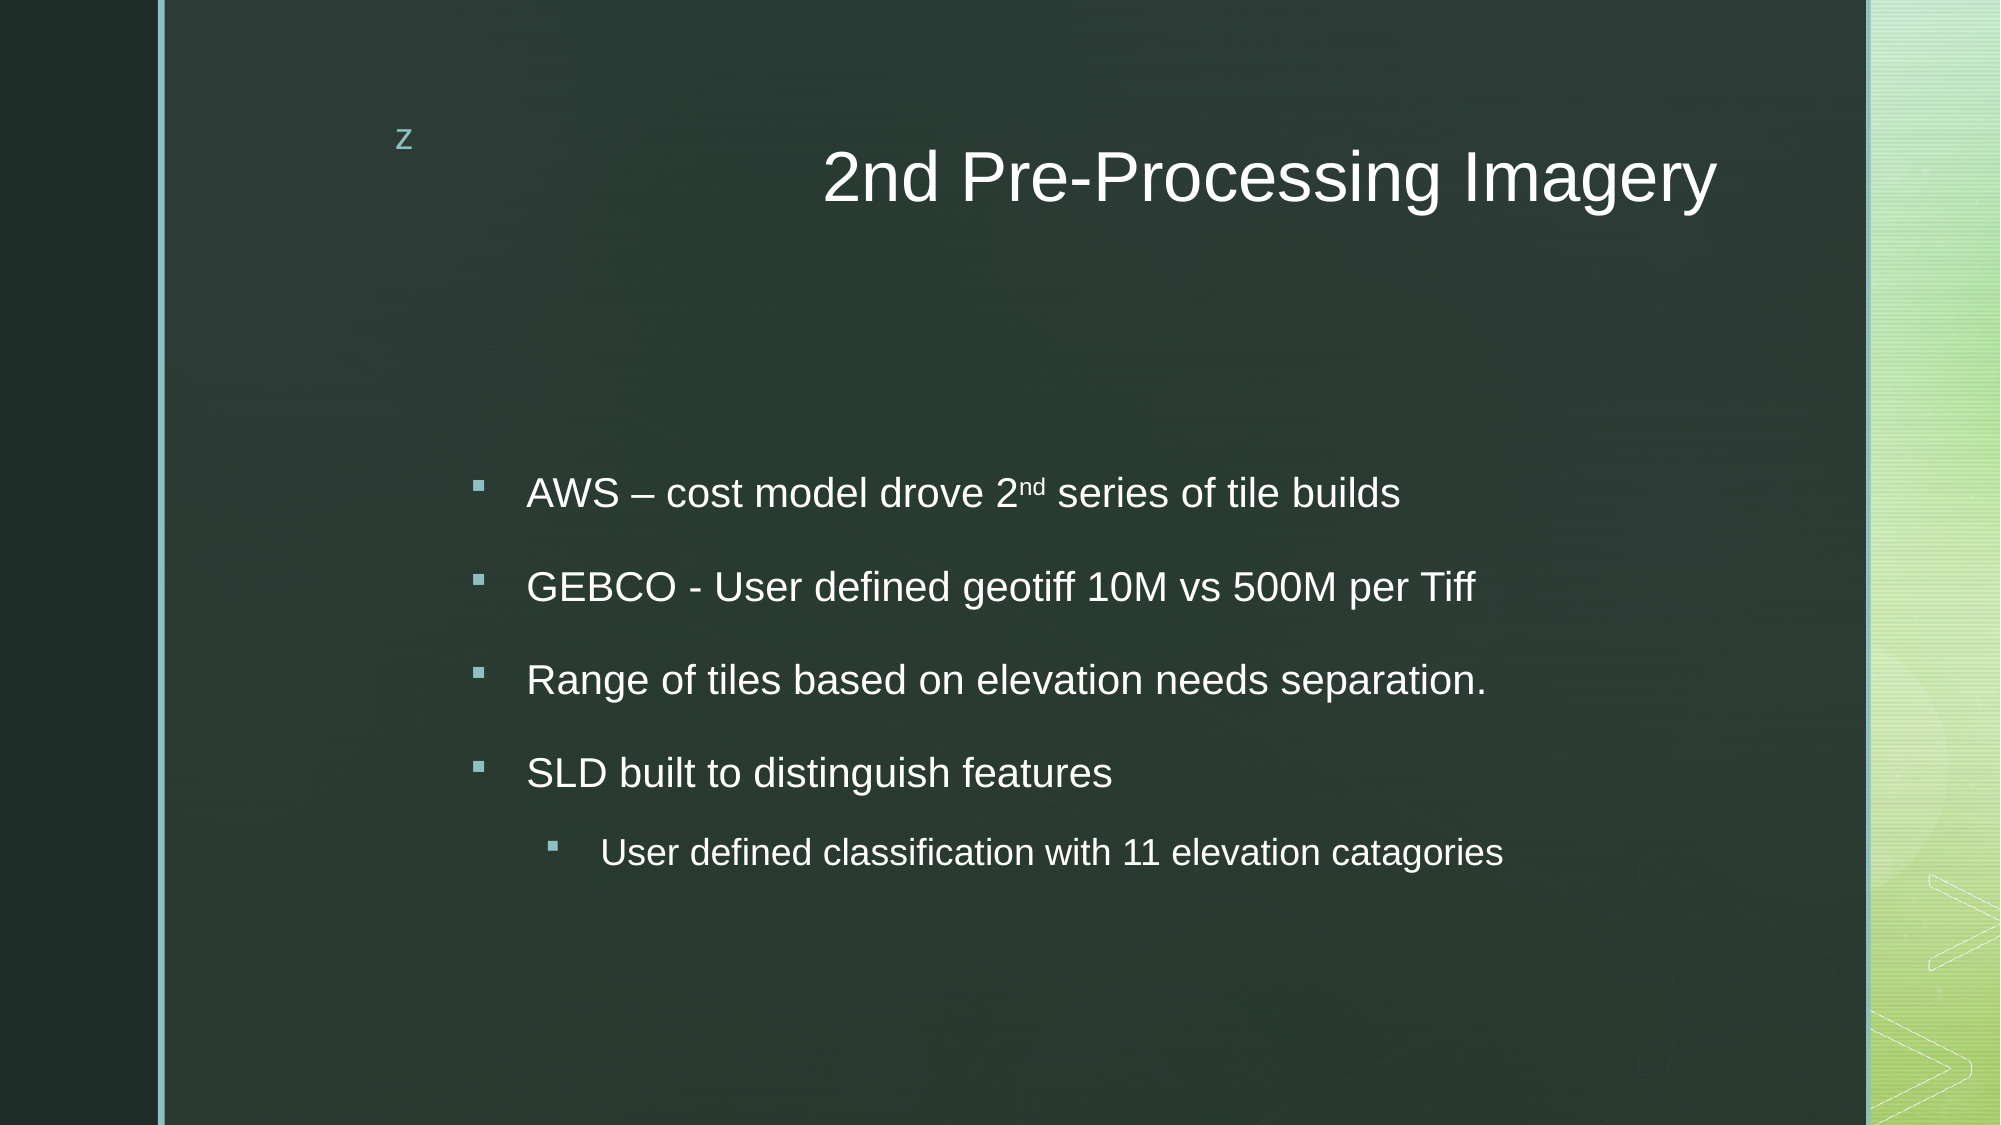

# 2nd Pre-Processing Imagery
AWS – cost model drove 2nd series of tile builds
GEBCO - User defined geotiff 10M vs 500M per Tiff
Range of tiles based on elevation needs separation.
SLD built to distinguish features
User defined classification with 11 elevation catagories